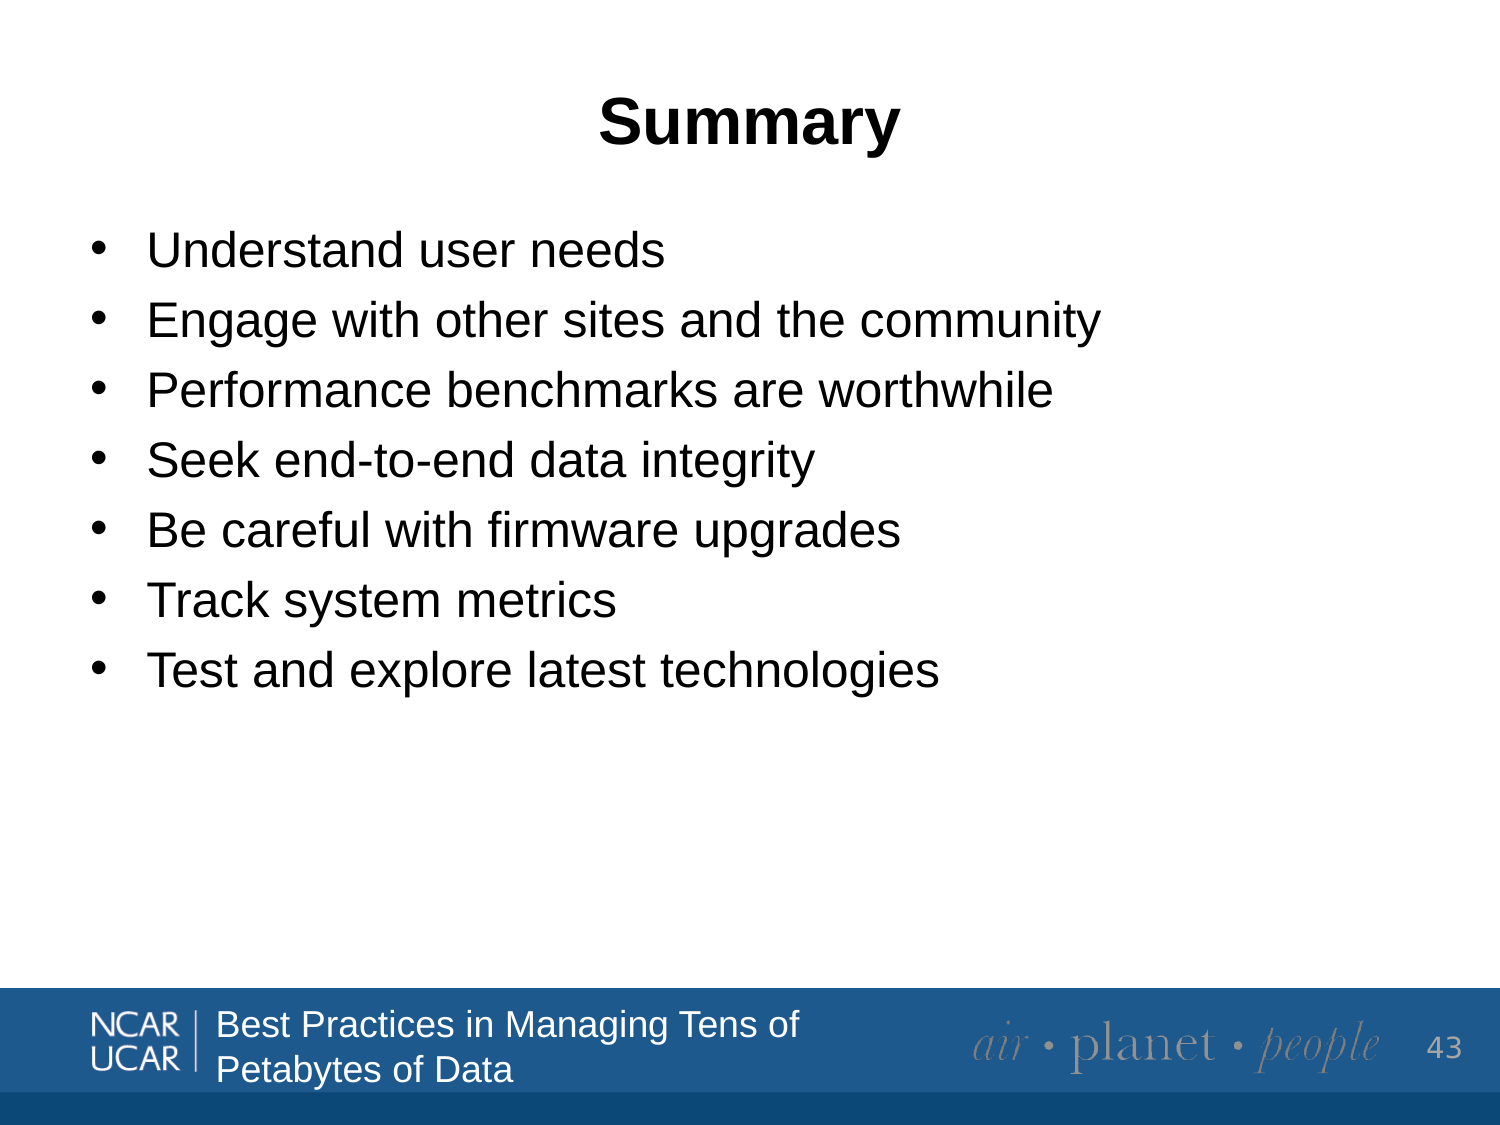

# Summary
Understand user needs
Engage with other sites and the community
Performance benchmarks are worthwhile
Seek end-to-end data integrity
Be careful with firmware upgrades
Track system metrics
Test and explore latest technologies

43